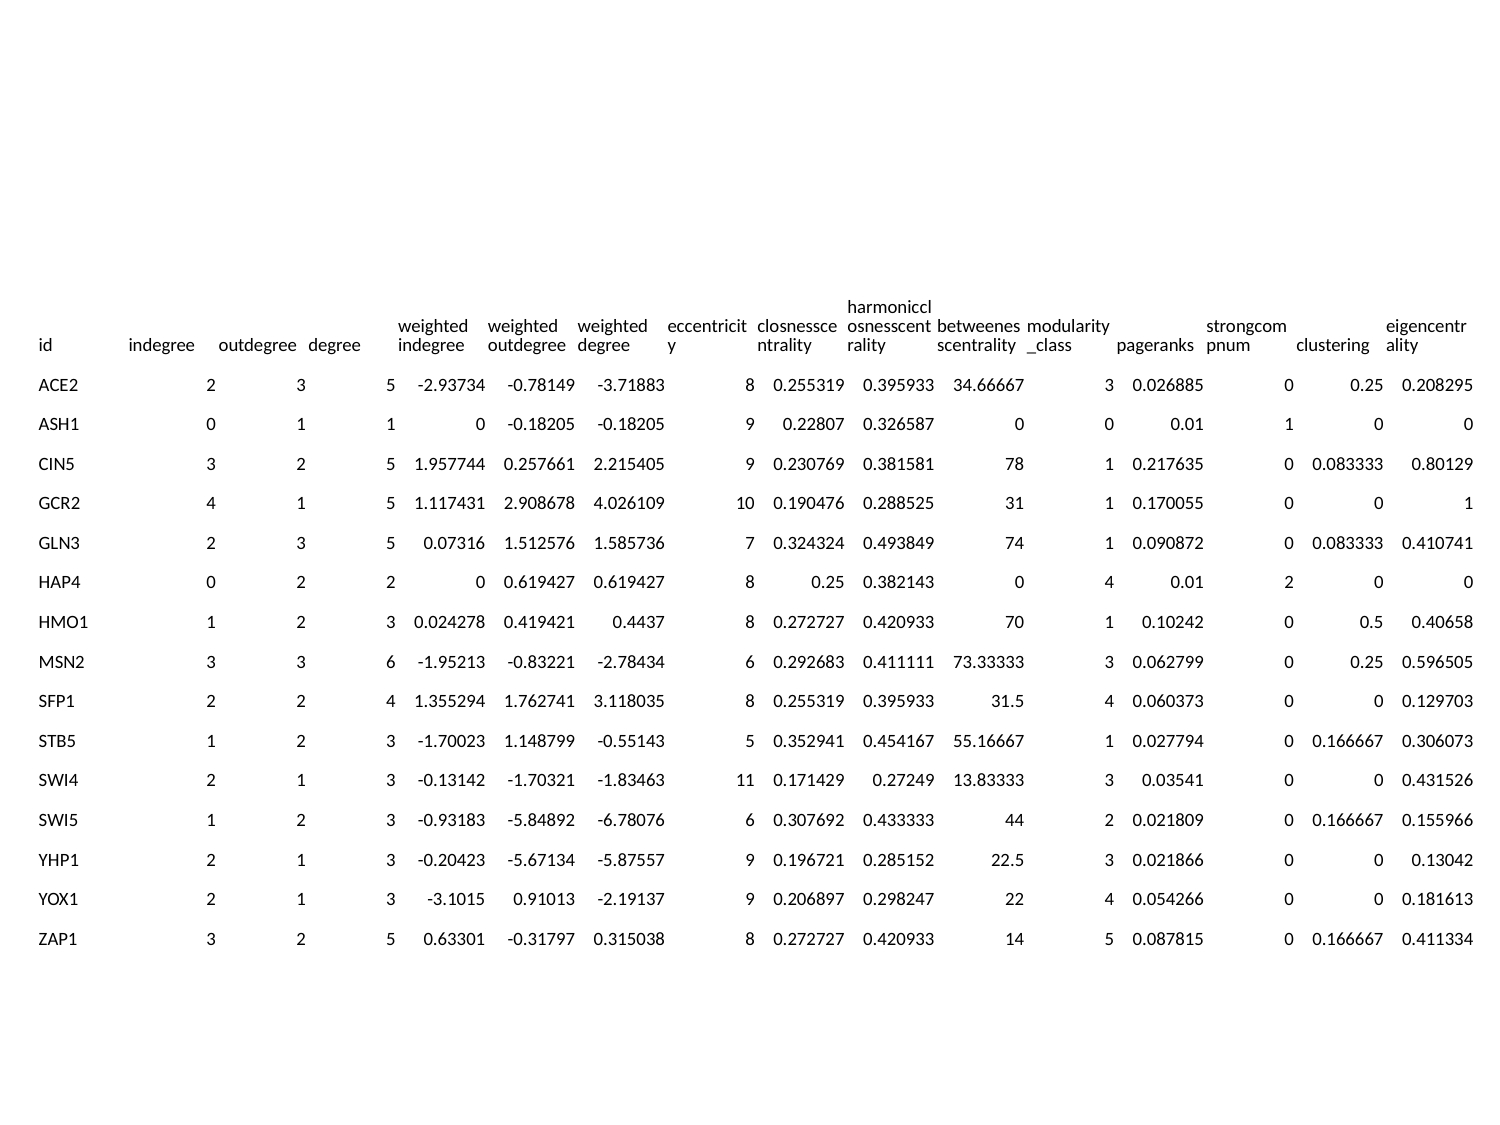

#
| id | indegree | outdegree | degree | weighted indegree | weighted outdegree | weighted degree | eccentricity | closnesscentrality | harmonicclosnesscentrality | betweenesscentrality | modularity\_class | pageranks | strongcompnum | clustering | eigencentrality |
| --- | --- | --- | --- | --- | --- | --- | --- | --- | --- | --- | --- | --- | --- | --- | --- |
| ACE2 | 2 | 3 | 5 | -2.93734 | -0.78149 | -3.71883 | 8 | 0.255319 | 0.395933 | 34.66667 | 3 | 0.026885 | 0 | 0.25 | 0.208295 |
| ASH1 | 0 | 1 | 1 | 0 | -0.18205 | -0.18205 | 9 | 0.22807 | 0.326587 | 0 | 0 | 0.01 | 1 | 0 | 0 |
| CIN5 | 3 | 2 | 5 | 1.957744 | 0.257661 | 2.215405 | 9 | 0.230769 | 0.381581 | 78 | 1 | 0.217635 | 0 | 0.083333 | 0.80129 |
| GCR2 | 4 | 1 | 5 | 1.117431 | 2.908678 | 4.026109 | 10 | 0.190476 | 0.288525 | 31 | 1 | 0.170055 | 0 | 0 | 1 |
| GLN3 | 2 | 3 | 5 | 0.07316 | 1.512576 | 1.585736 | 7 | 0.324324 | 0.493849 | 74 | 1 | 0.090872 | 0 | 0.083333 | 0.410741 |
| HAP4 | 0 | 2 | 2 | 0 | 0.619427 | 0.619427 | 8 | 0.25 | 0.382143 | 0 | 4 | 0.01 | 2 | 0 | 0 |
| HMO1 | 1 | 2 | 3 | 0.024278 | 0.419421 | 0.4437 | 8 | 0.272727 | 0.420933 | 70 | 1 | 0.10242 | 0 | 0.5 | 0.40658 |
| MSN2 | 3 | 3 | 6 | -1.95213 | -0.83221 | -2.78434 | 6 | 0.292683 | 0.411111 | 73.33333 | 3 | 0.062799 | 0 | 0.25 | 0.596505 |
| SFP1 | 2 | 2 | 4 | 1.355294 | 1.762741 | 3.118035 | 8 | 0.255319 | 0.395933 | 31.5 | 4 | 0.060373 | 0 | 0 | 0.129703 |
| STB5 | 1 | 2 | 3 | -1.70023 | 1.148799 | -0.55143 | 5 | 0.352941 | 0.454167 | 55.16667 | 1 | 0.027794 | 0 | 0.166667 | 0.306073 |
| SWI4 | 2 | 1 | 3 | -0.13142 | -1.70321 | -1.83463 | 11 | 0.171429 | 0.27249 | 13.83333 | 3 | 0.03541 | 0 | 0 | 0.431526 |
| SWI5 | 1 | 2 | 3 | -0.93183 | -5.84892 | -6.78076 | 6 | 0.307692 | 0.433333 | 44 | 2 | 0.021809 | 0 | 0.166667 | 0.155966 |
| YHP1 | 2 | 1 | 3 | -0.20423 | -5.67134 | -5.87557 | 9 | 0.196721 | 0.285152 | 22.5 | 3 | 0.021866 | 0 | 0 | 0.13042 |
| YOX1 | 2 | 1 | 3 | -3.1015 | 0.91013 | -2.19137 | 9 | 0.206897 | 0.298247 | 22 | 4 | 0.054266 | 0 | 0 | 0.181613 |
| ZAP1 | 3 | 2 | 5 | 0.63301 | -0.31797 | 0.315038 | 8 | 0.272727 | 0.420933 | 14 | 5 | 0.087815 | 0 | 0.166667 | 0.411334 |